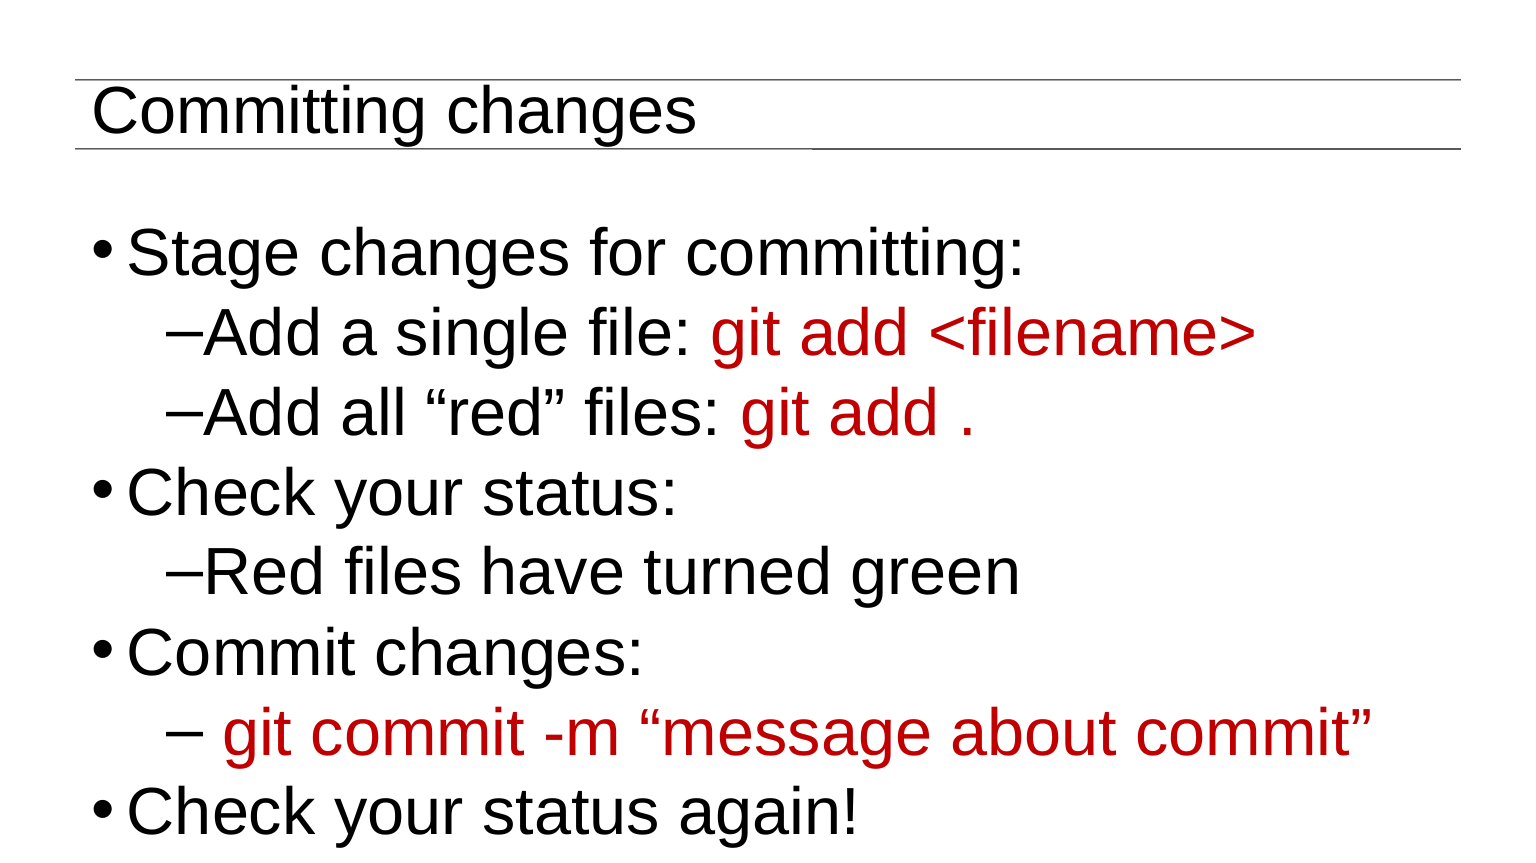

Committing changes
Stage changes for committing:
Add a single file: git add <filename>
Add all “red” files: git add .
Check your status:
Red files have turned green
Commit changes:
 git commit -m “message about commit”
Check your status again!
Check the log: git log